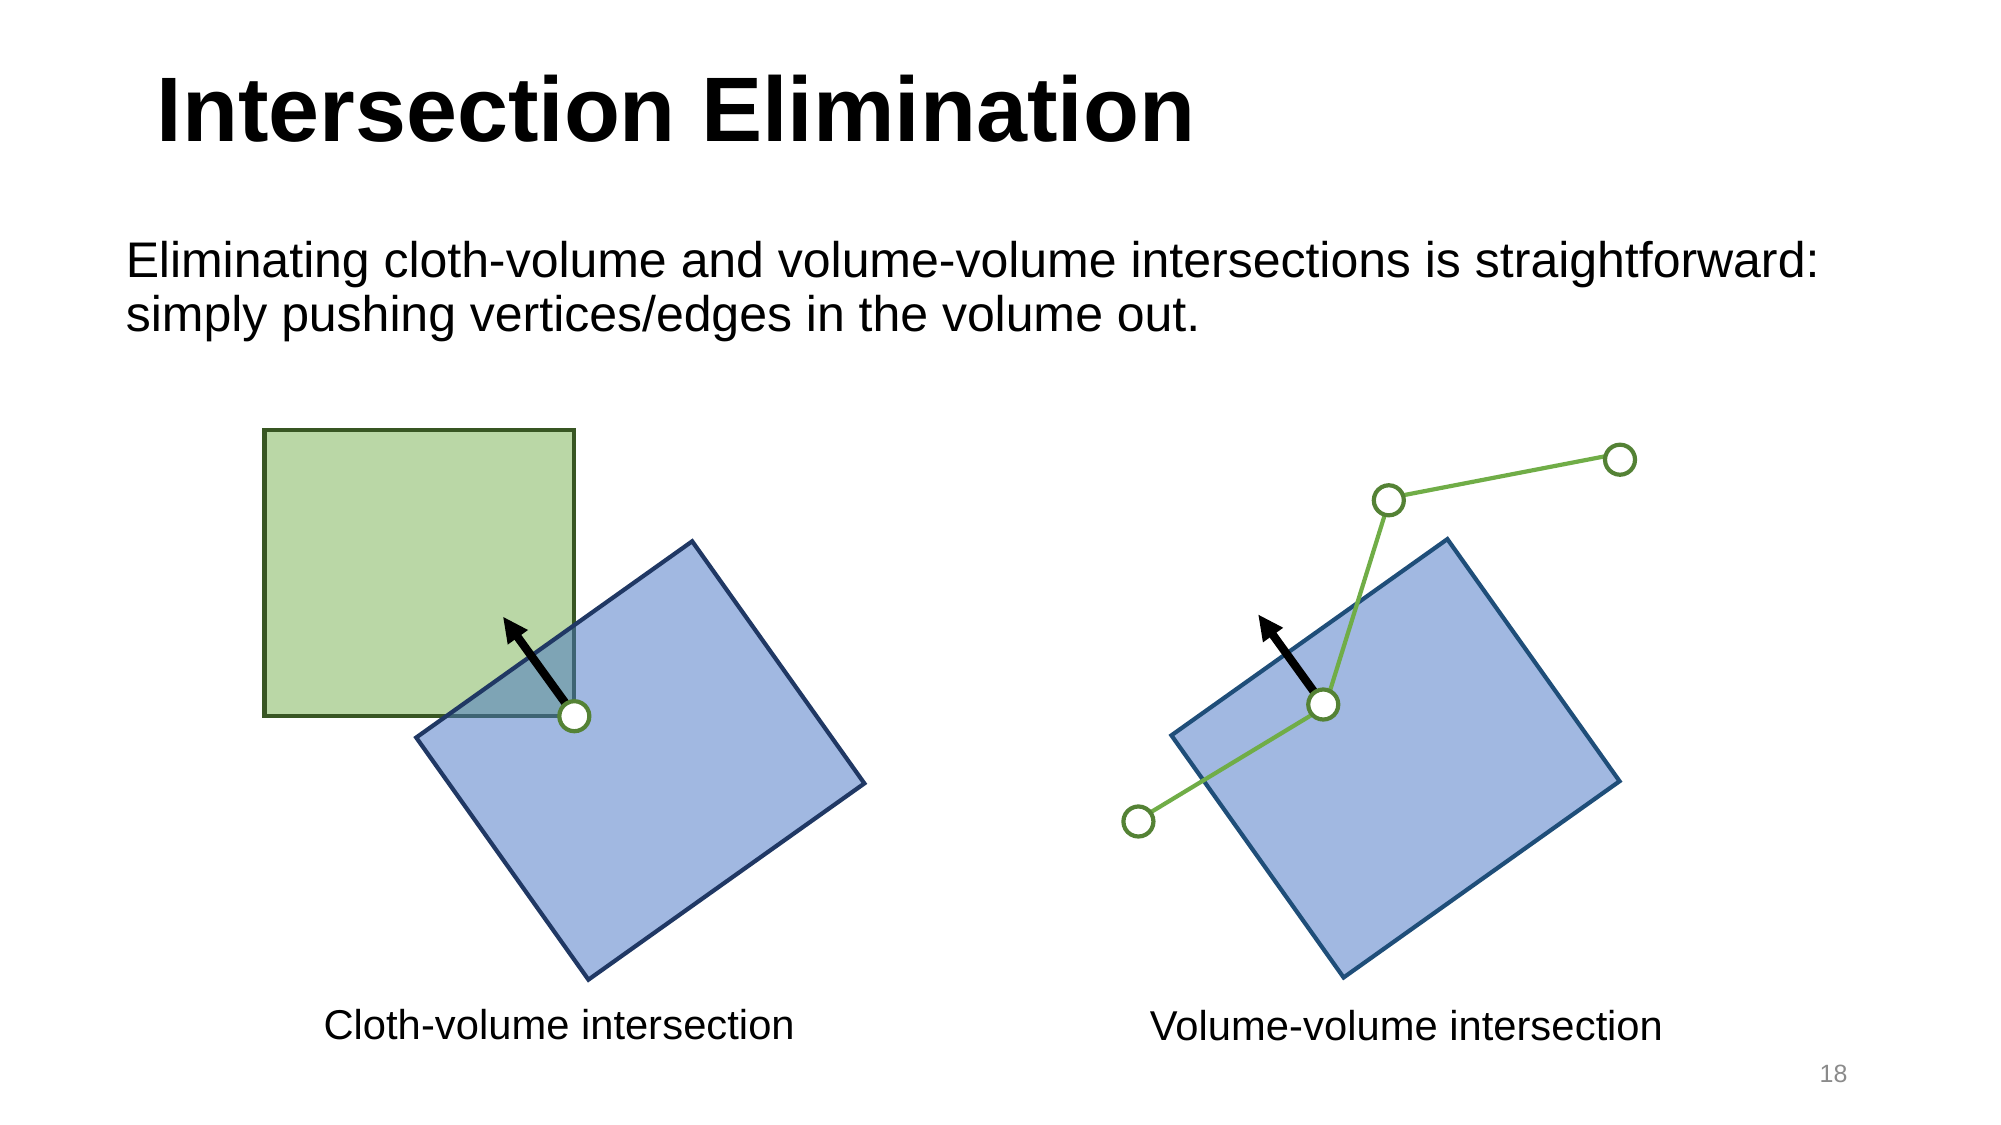

# Intersection Elimination
Eliminating cloth-volume and volume-volume intersections is straightforward: simply pushing vertices/edges in the volume out.

Cloth-volume intersection
Volume-volume intersection
18